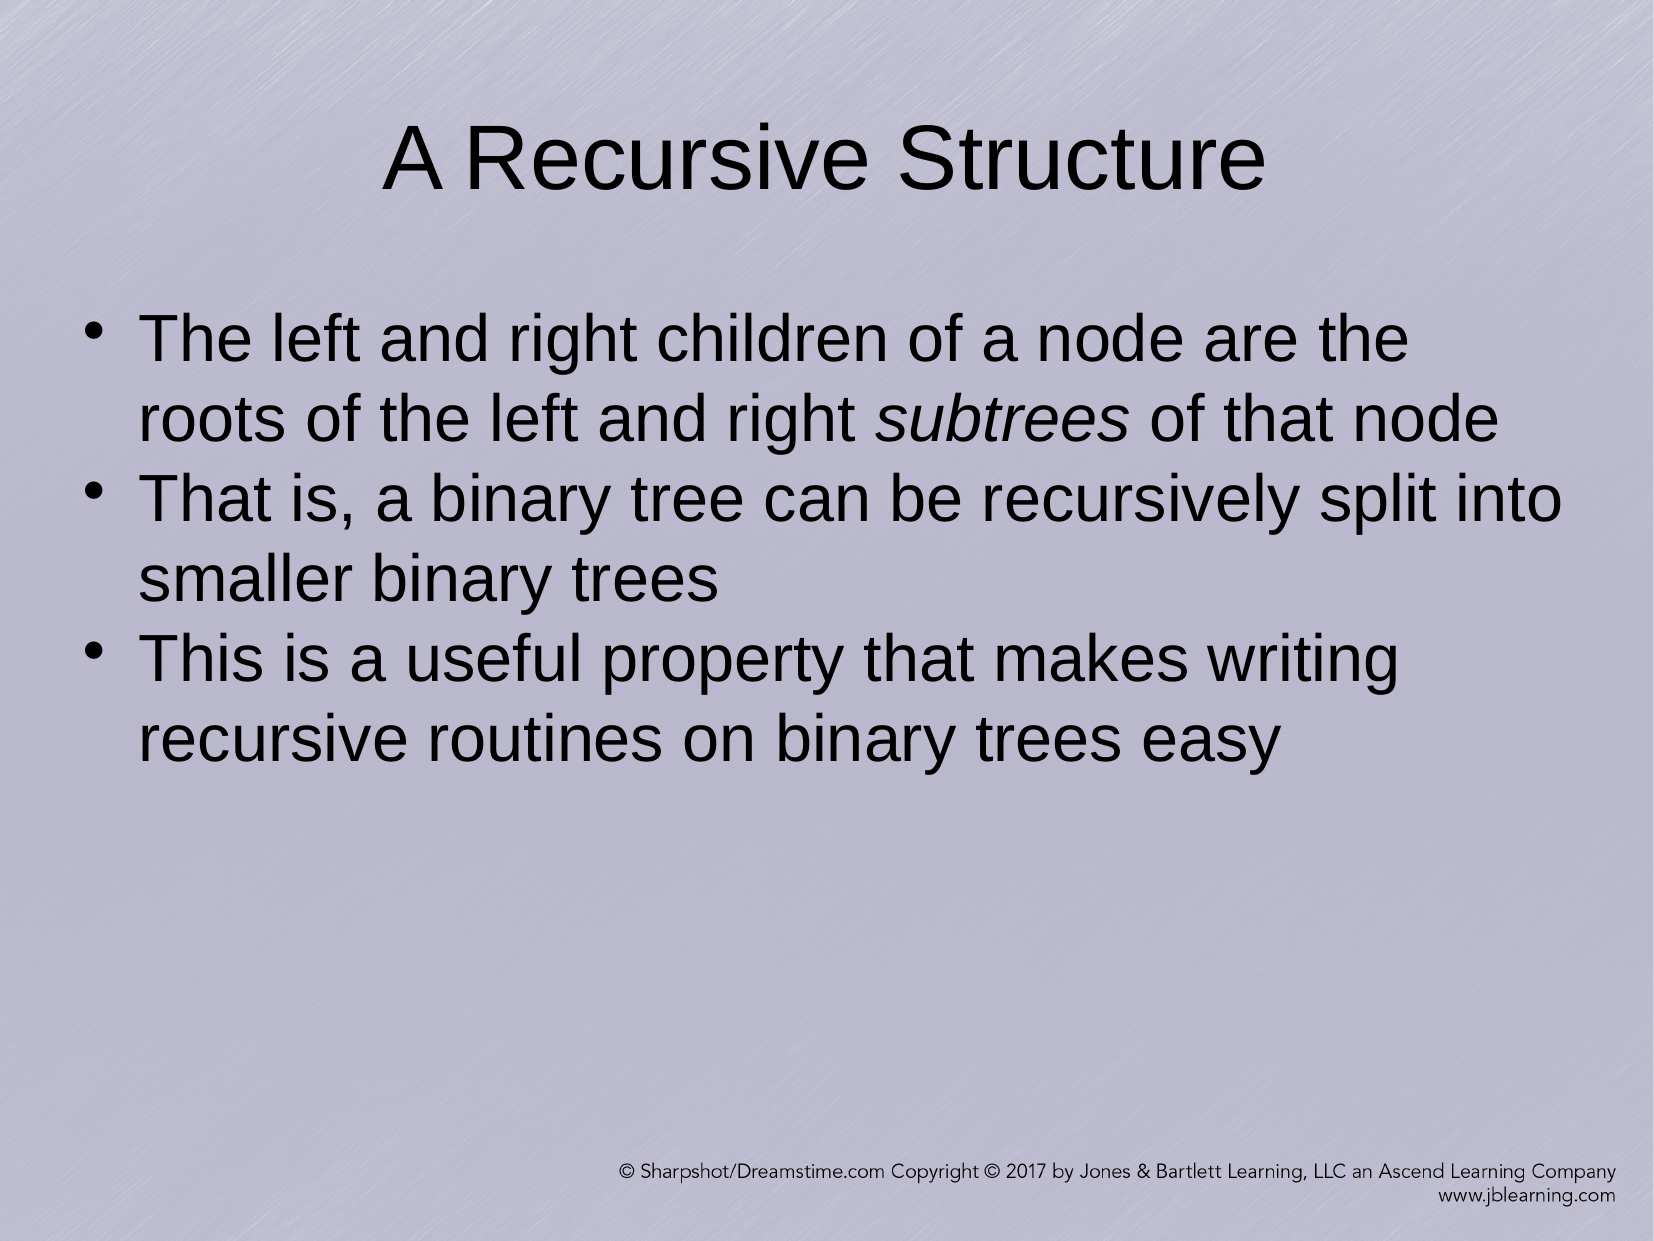

A Recursive Structure
The left and right children of a node are the roots of the left and right subtrees of that node
That is, a binary tree can be recursively split into smaller binary trees
This is a useful property that makes writing recursive routines on binary trees easy